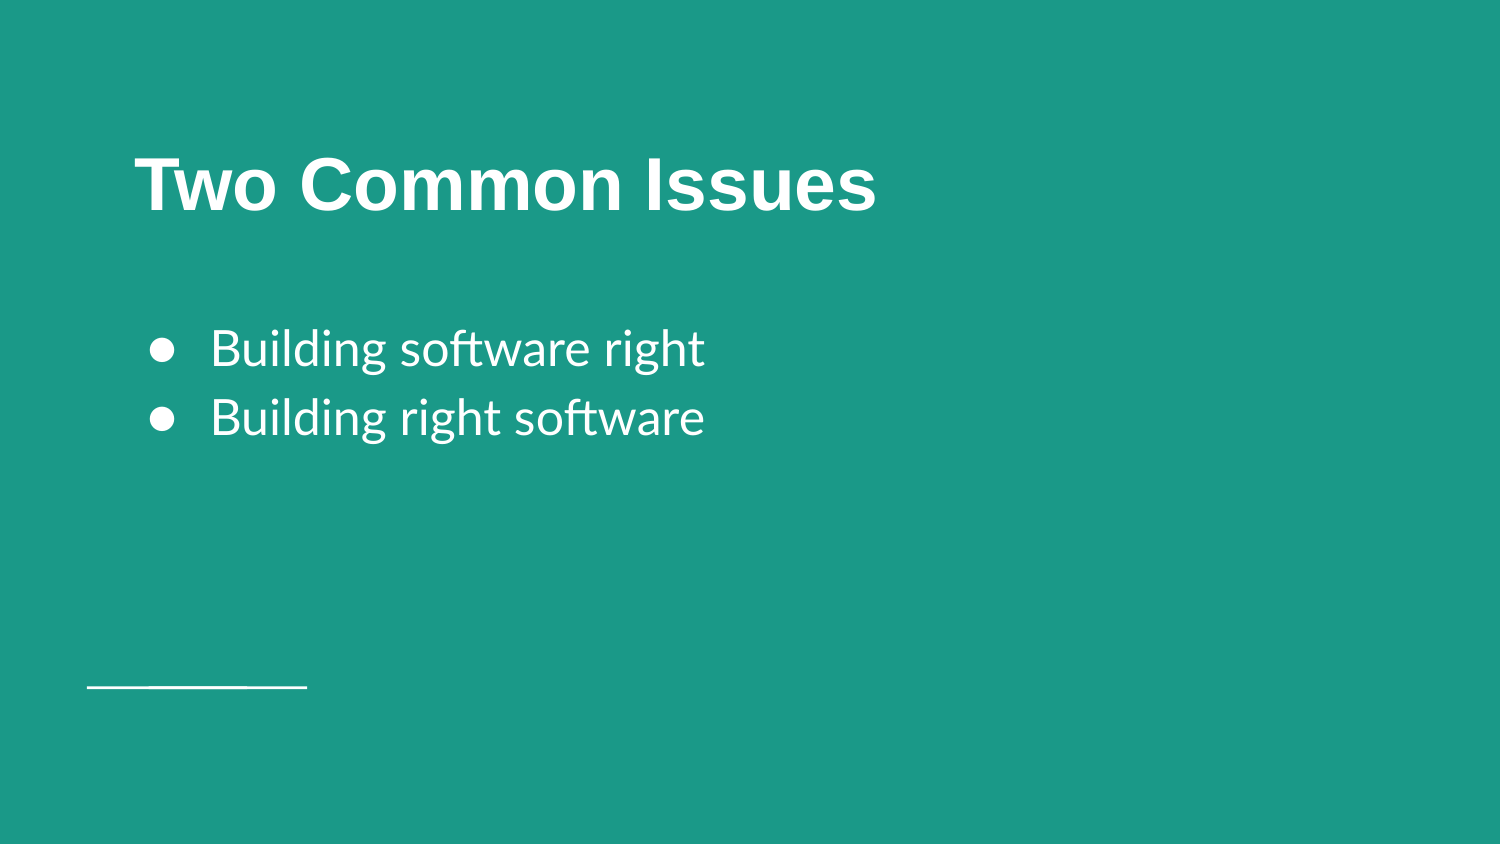

# Two Common Issues
Building software right
Building right software